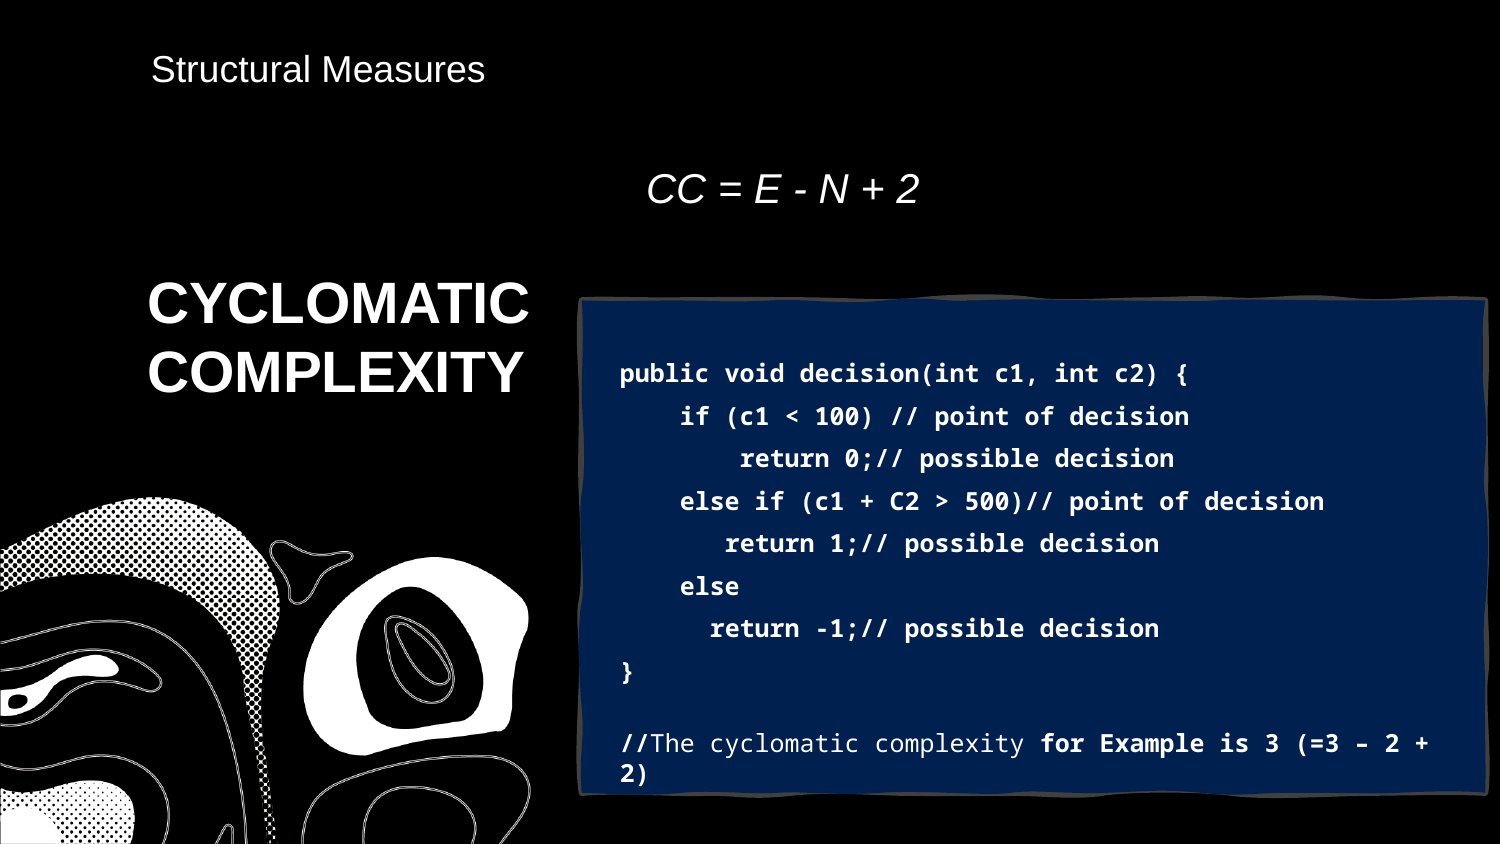

Structural Measures
CC = E - N + 2
CYCLOMATIC
COMPLEXITY

public void decision(int c1, int c2) {
    if (c1 < 100) // point of decision
        return 0;// possible decision
    else if (c1 + C2 > 500)// point of decision
       return 1;// possible decision
    else
      return -1;// possible decision
}
//The cyclomatic complexity for Example is 3 (=3 – 2 + 2)